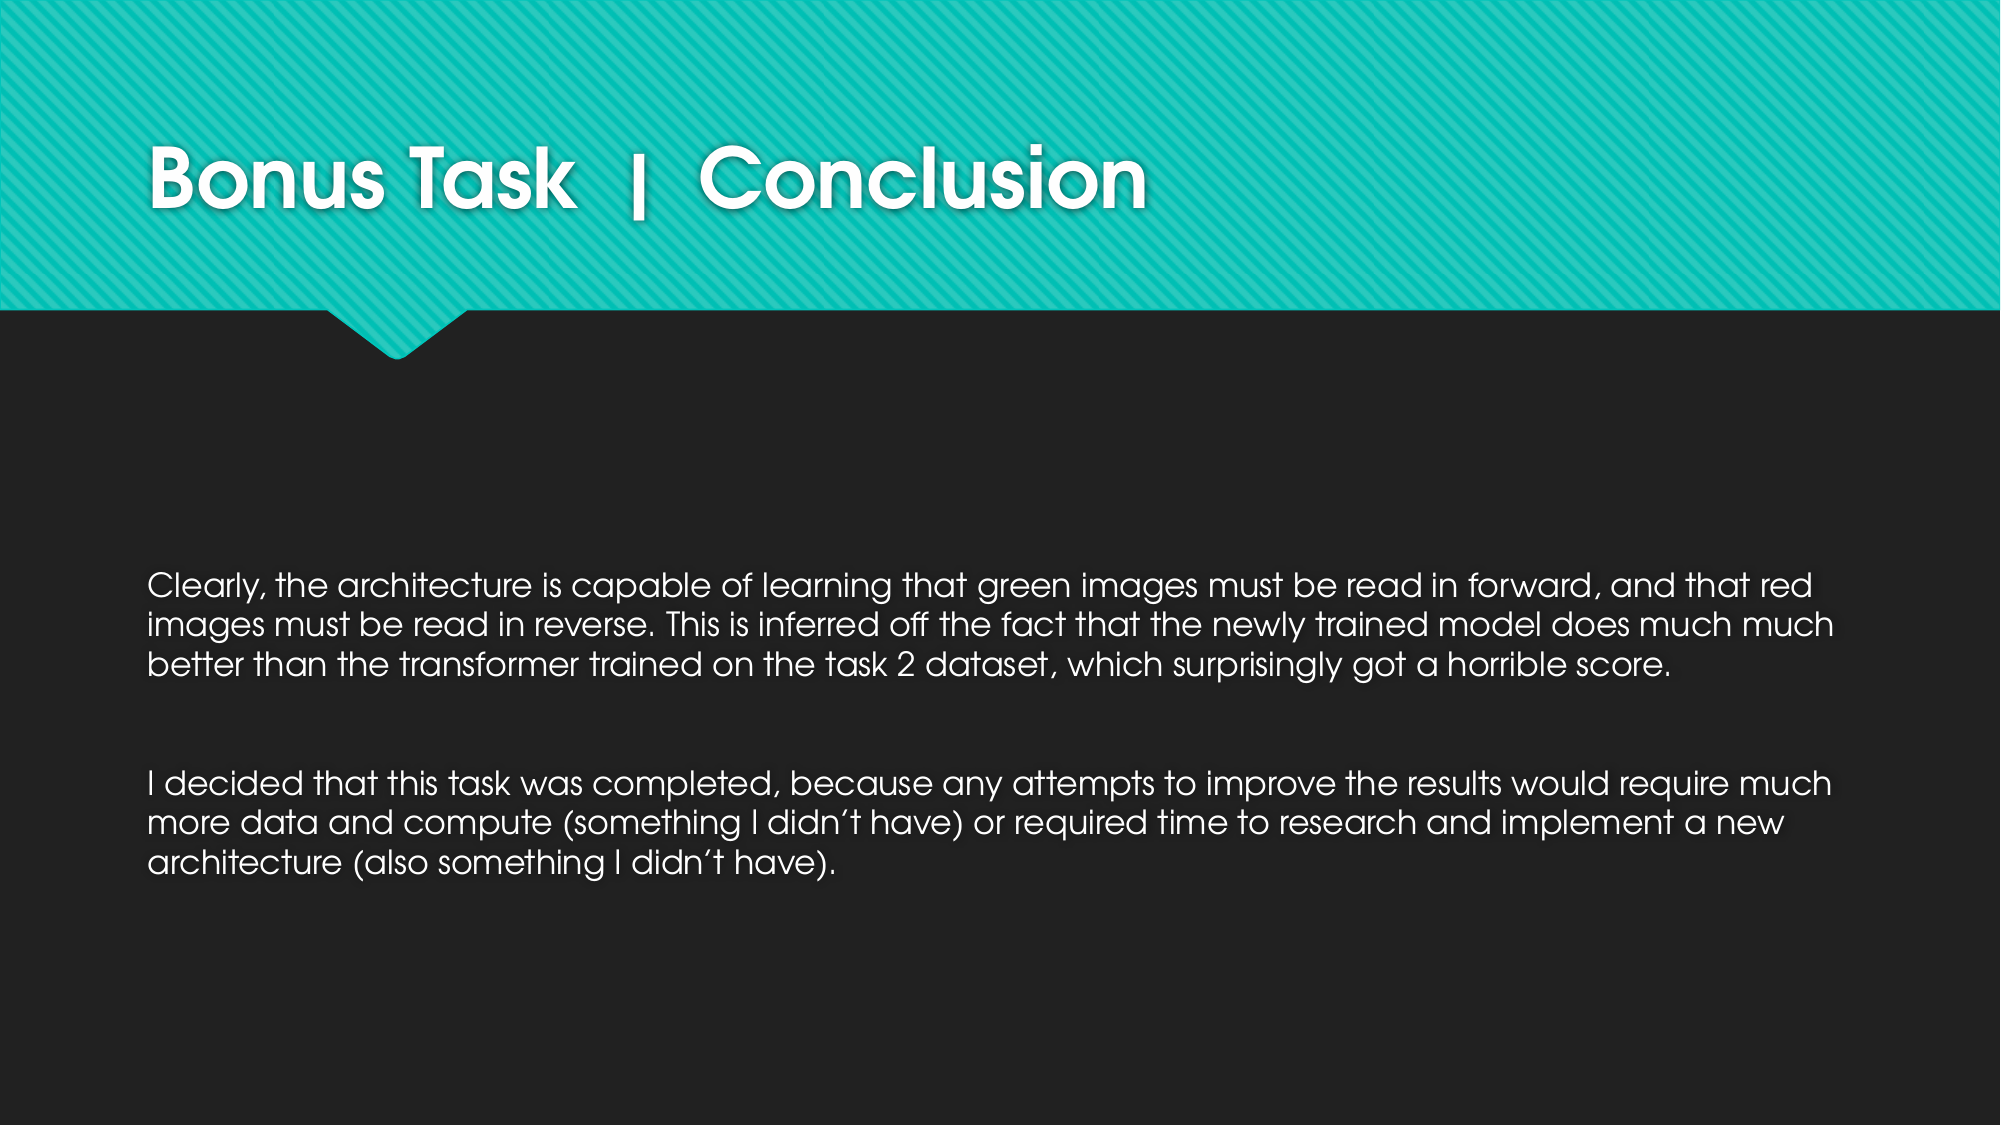

# Bonus Task  |  Conclusion
Clearly, the architecture is capable of learning that green images must be read in forward, and that red images must be read in reverse. This is inferred off the fact that the newly trained model does much much better than the transformer trained on the task 2 dataset, which surprisingly got a horrible score.

I decided that this task was completed, because any attempts to improve the results would require much more data and compute (something I didn’t have) or required time to research and implement a new architecture (also something I didn’t have).